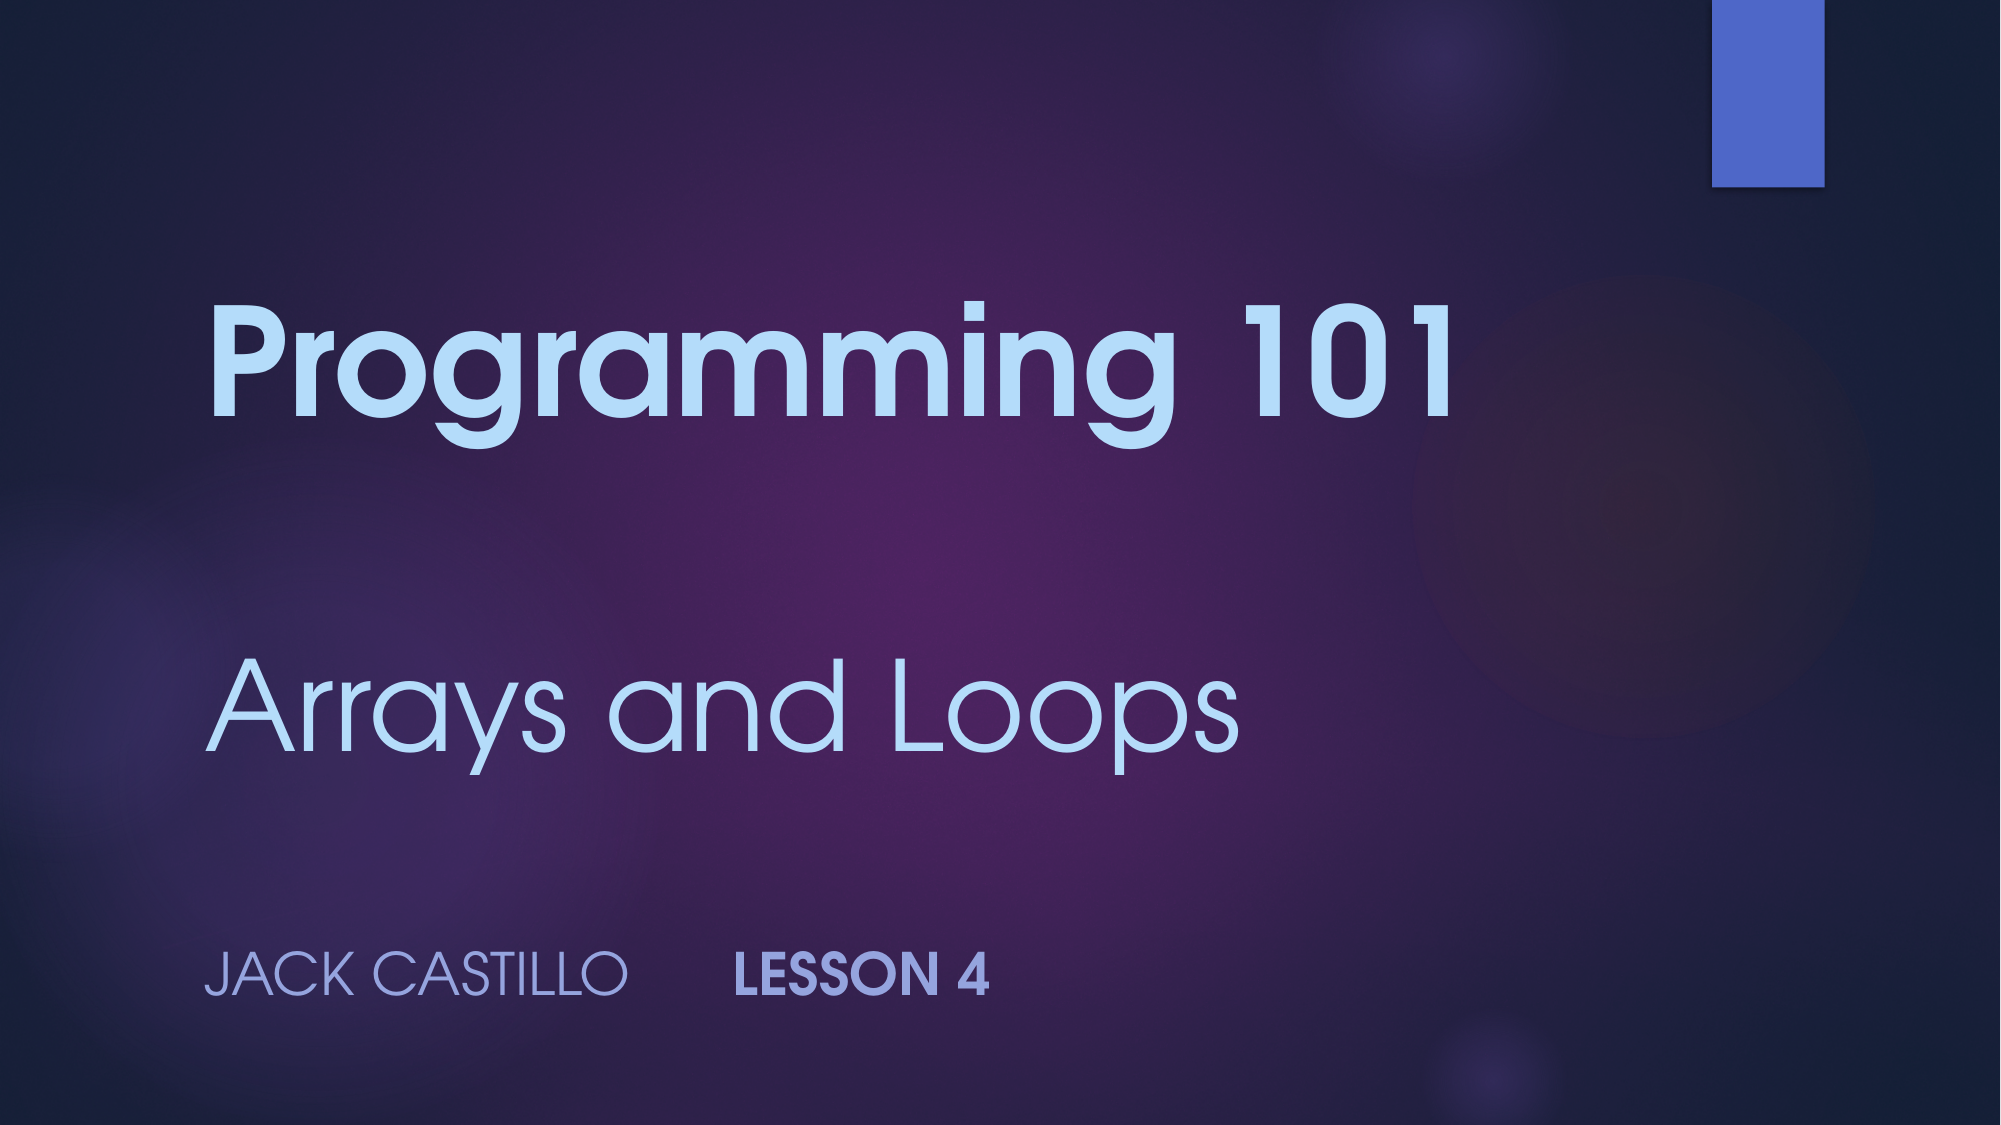

# Programming 101 Arrays and Loops
Jack Castillo								Lesson 4